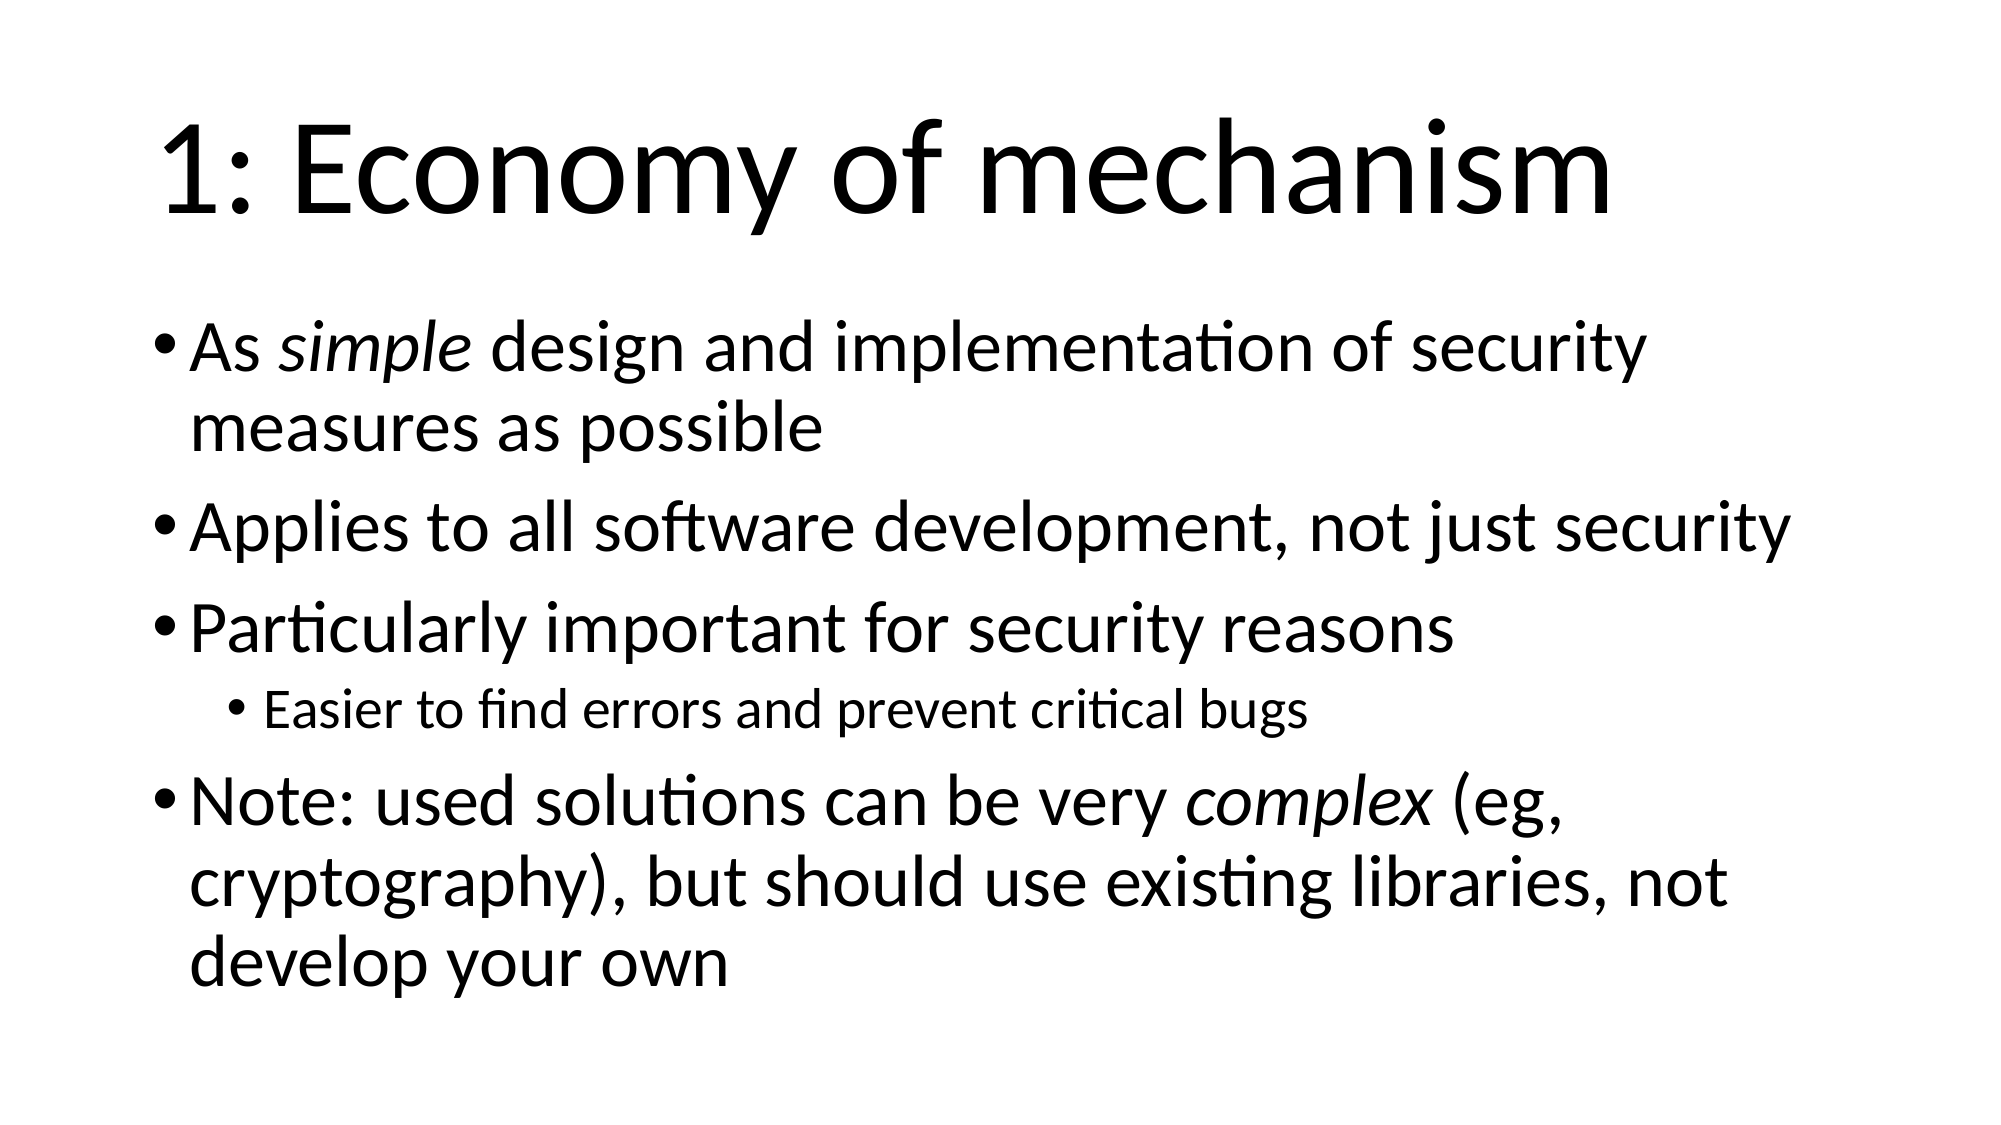

# 1: Economy of mechanism
As simple design and implementation of security measures as possible
Applies to all software development, not just security
Particularly important for security reasons
Easier to find errors and prevent critical bugs
Note: used solutions can be very complex (eg, cryptography), but should use existing libraries, not develop your own